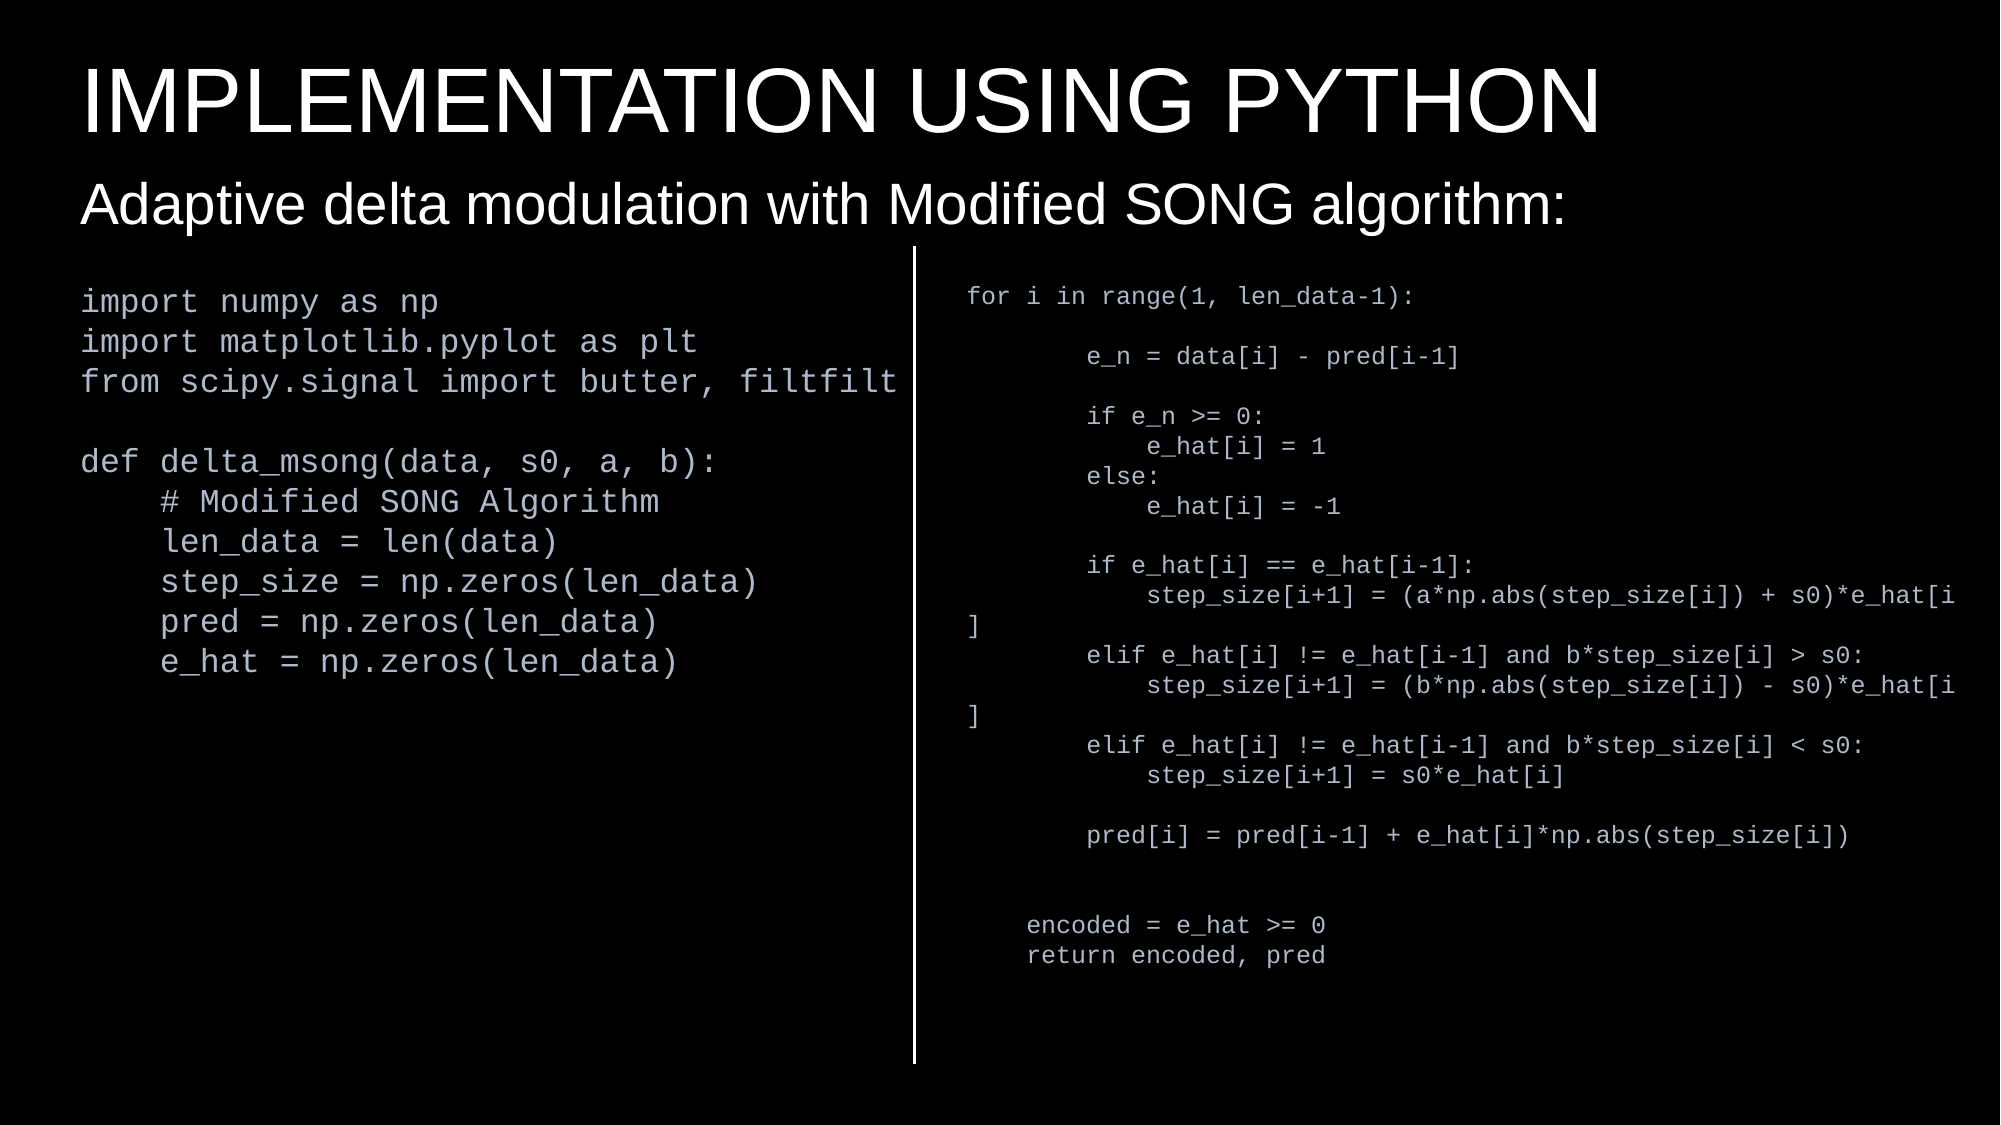

# IMPLEMENTATION USING PYTHON
Adaptive delta modulation with Modified SONG algorithm:
import numpy as np
import matplotlib.pyplot as plt
from scipy.signal import butter, filtfilt
def delta_msong(data, s0, a, b):
    # Modified SONG Algorithm
    len_data = len(data)
    step_size = np.zeros(len_data)
    pred = np.zeros(len_data)
    e_hat = np.zeros(len_data)
for i in range(1, len_data-1):

        e_n = data[i] - pred[i-1]

        if e_n >= 0:
            e_hat[i] = 1
        else:
            e_hat[i] = -1

        if e_hat[i] == e_hat[i-1]:
            step_size[i+1] = (a*np.abs(step_size[i]) + s0)*e_hat[i]
        elif e_hat[i] != e_hat[i-1] and b*step_size[i] > s0:
            step_size[i+1] = (b*np.abs(step_size[i]) - s0)*e_hat[i]
        elif e_hat[i] != e_hat[i-1] and b*step_size[i] < s0:
            step_size[i+1] = s0*e_hat[i]

        pred[i] = pred[i-1] + e_hat[i]*np.abs(step_size[i])

    encoded = e_hat >= 0
    return encoded, pred